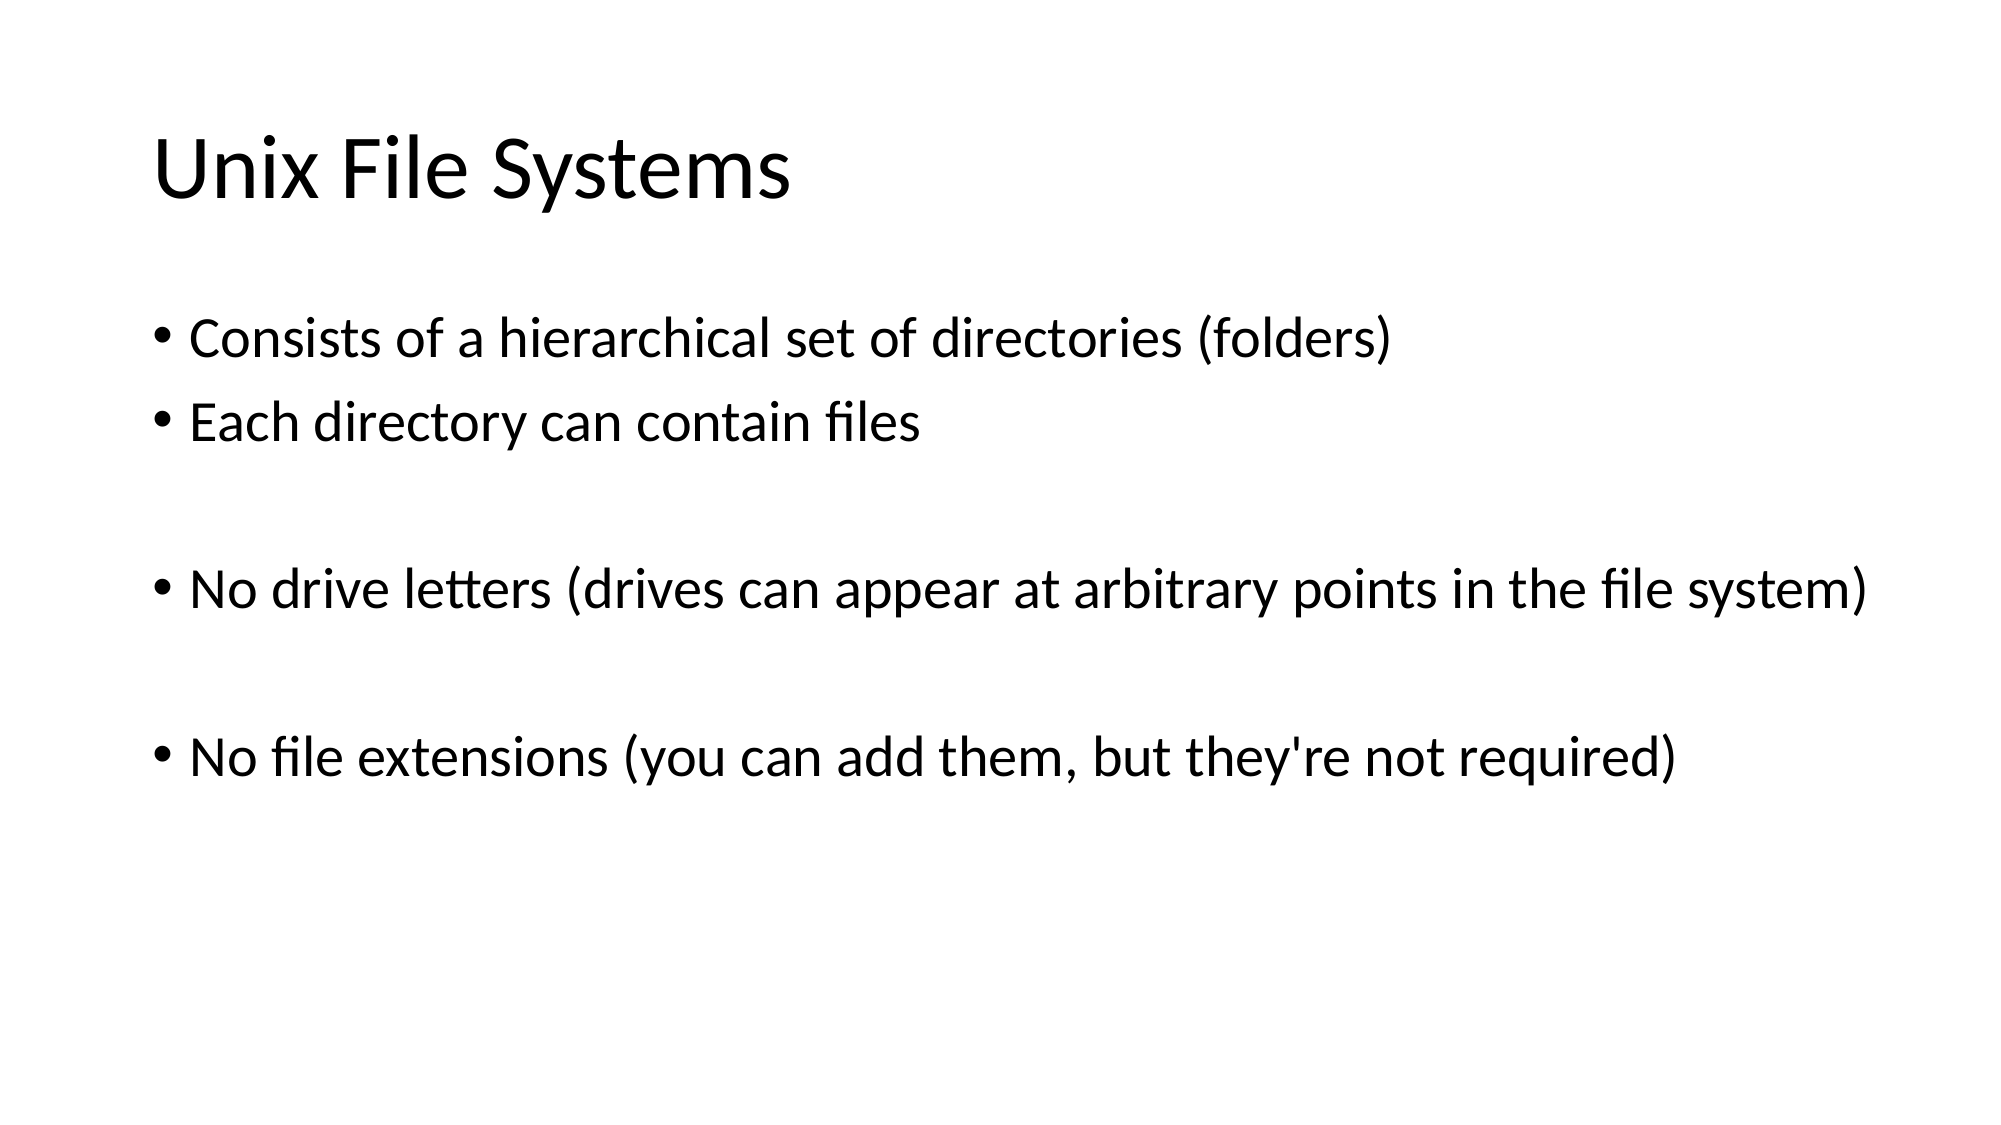

# Unix File Systems
Consists of a hierarchical set of directories (folders)
Each directory can contain files

No drive letters (drives can appear at arbitrary points in the file system)

No file extensions (you can add them, but they're not required)